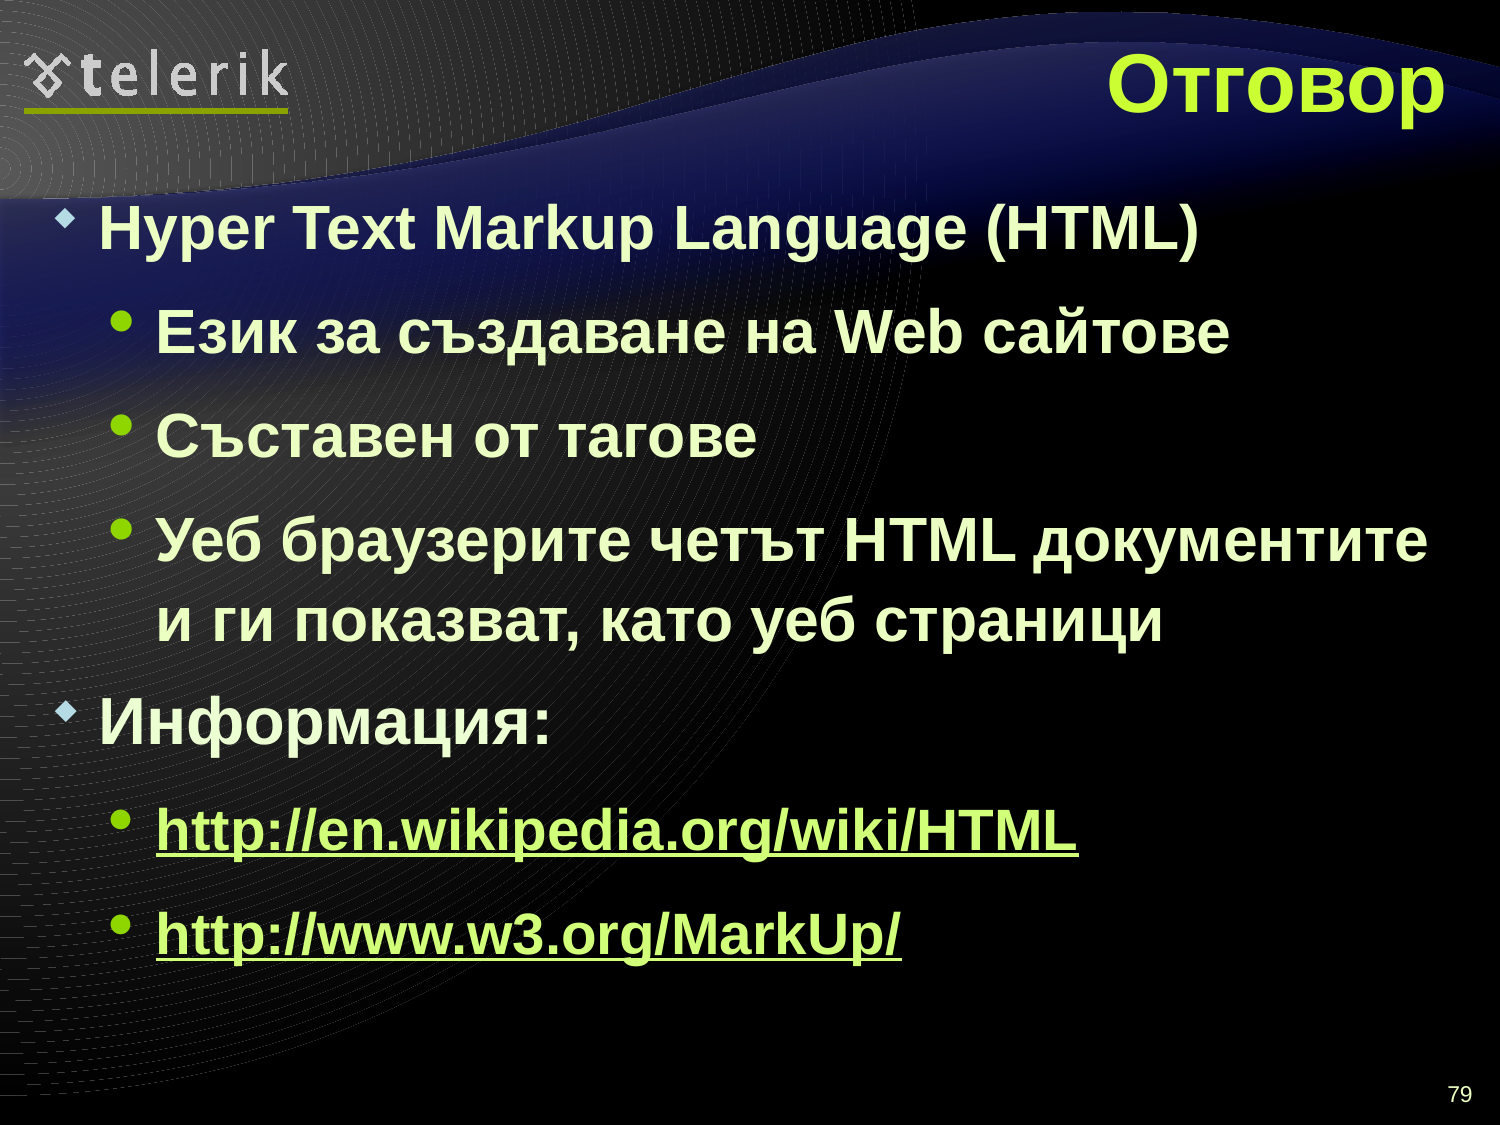

# Отговор
Hyper Text Markup Language (HTML)
Език за създаване на Web сайтове
Съставен от тагове
Уеб браузерите четът HTML документите  и ги показват, като уеб страници
Информация:
http://en.wikipedia.org/wiki/HTML
http://www.w3.org/MarkUp/

79